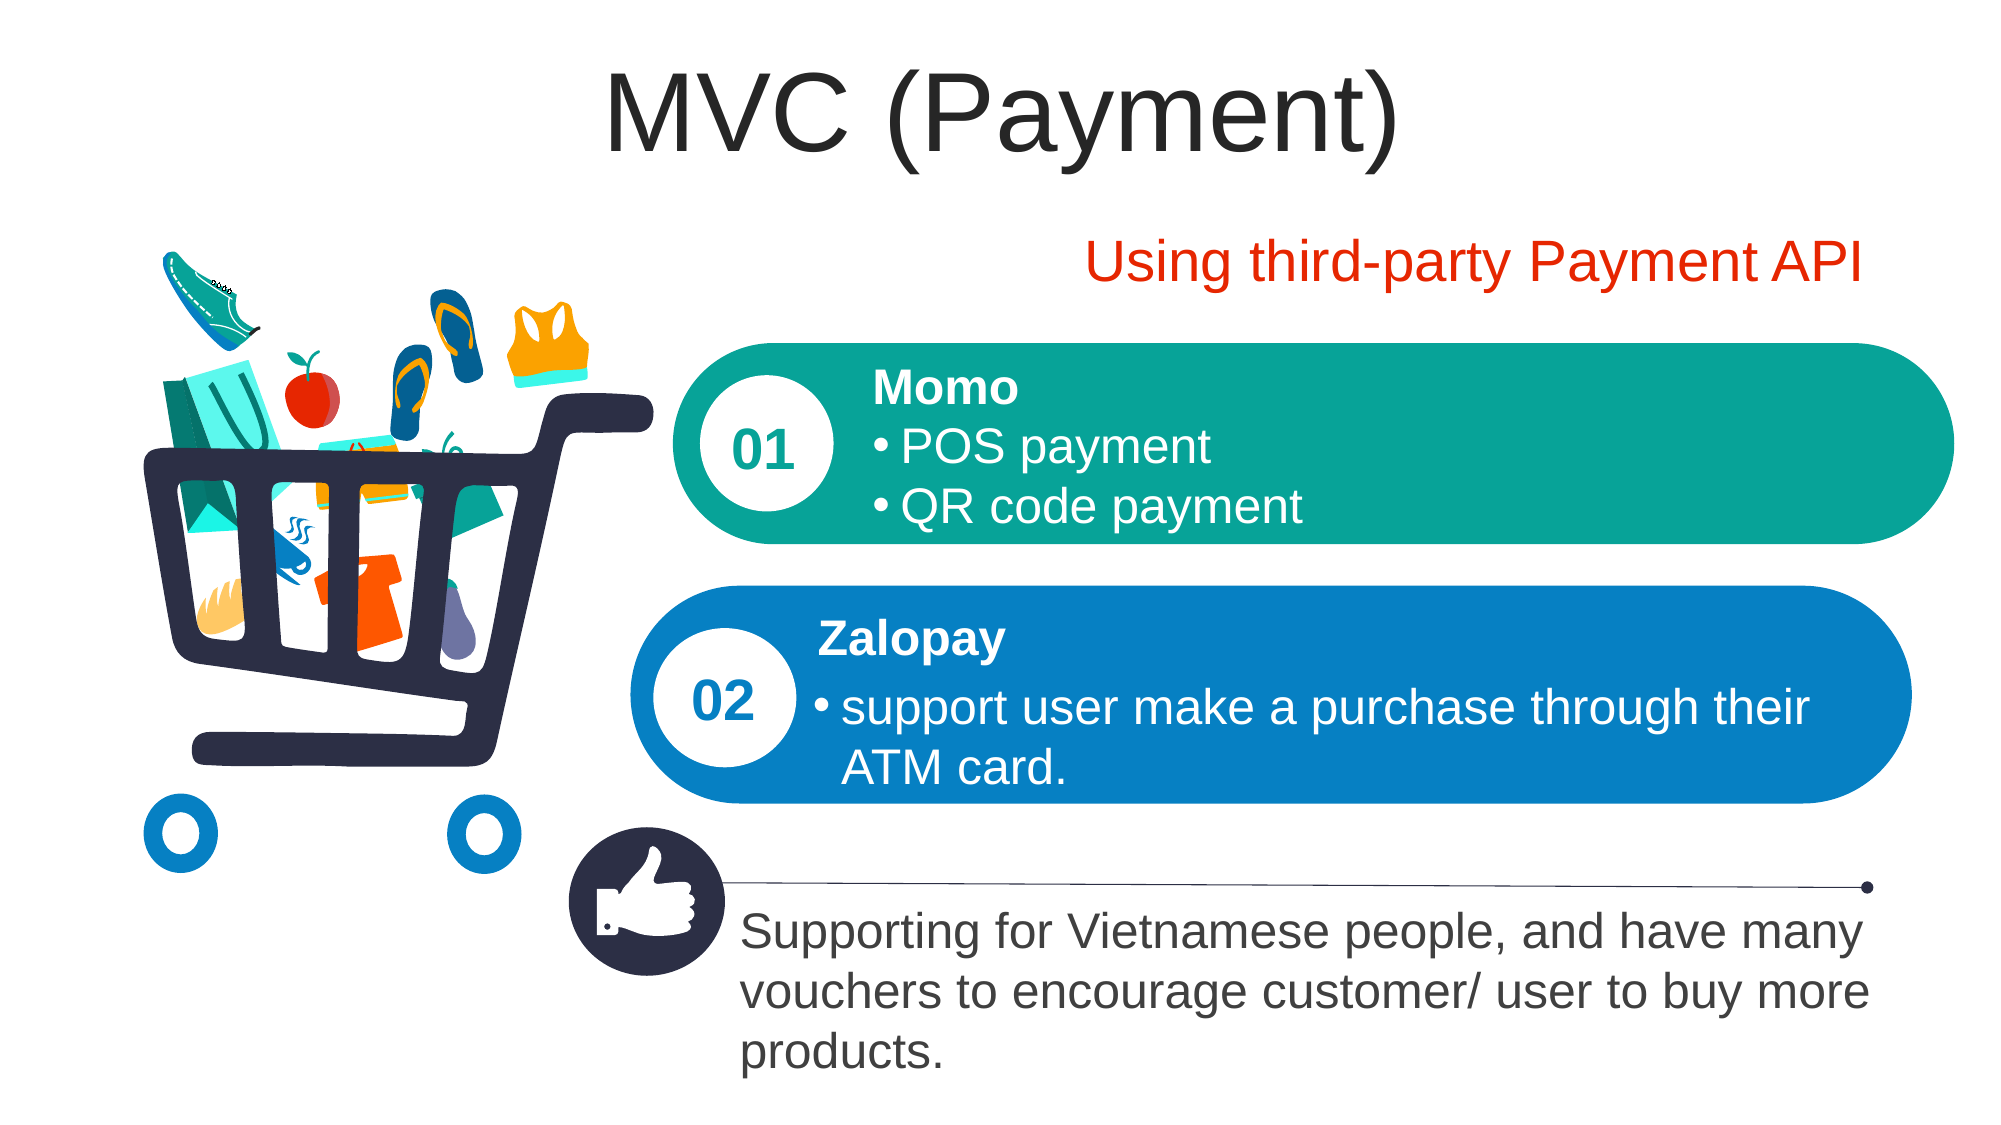

MVC (Payment)
Using third-party Payment API

Momo
POS payment
QR code payment

01

Zalopay
support user make a purchase through their ATM card.

02

Supporting for Vietnamese people, and have many vouchers to encourage customer/ user to buy more products.